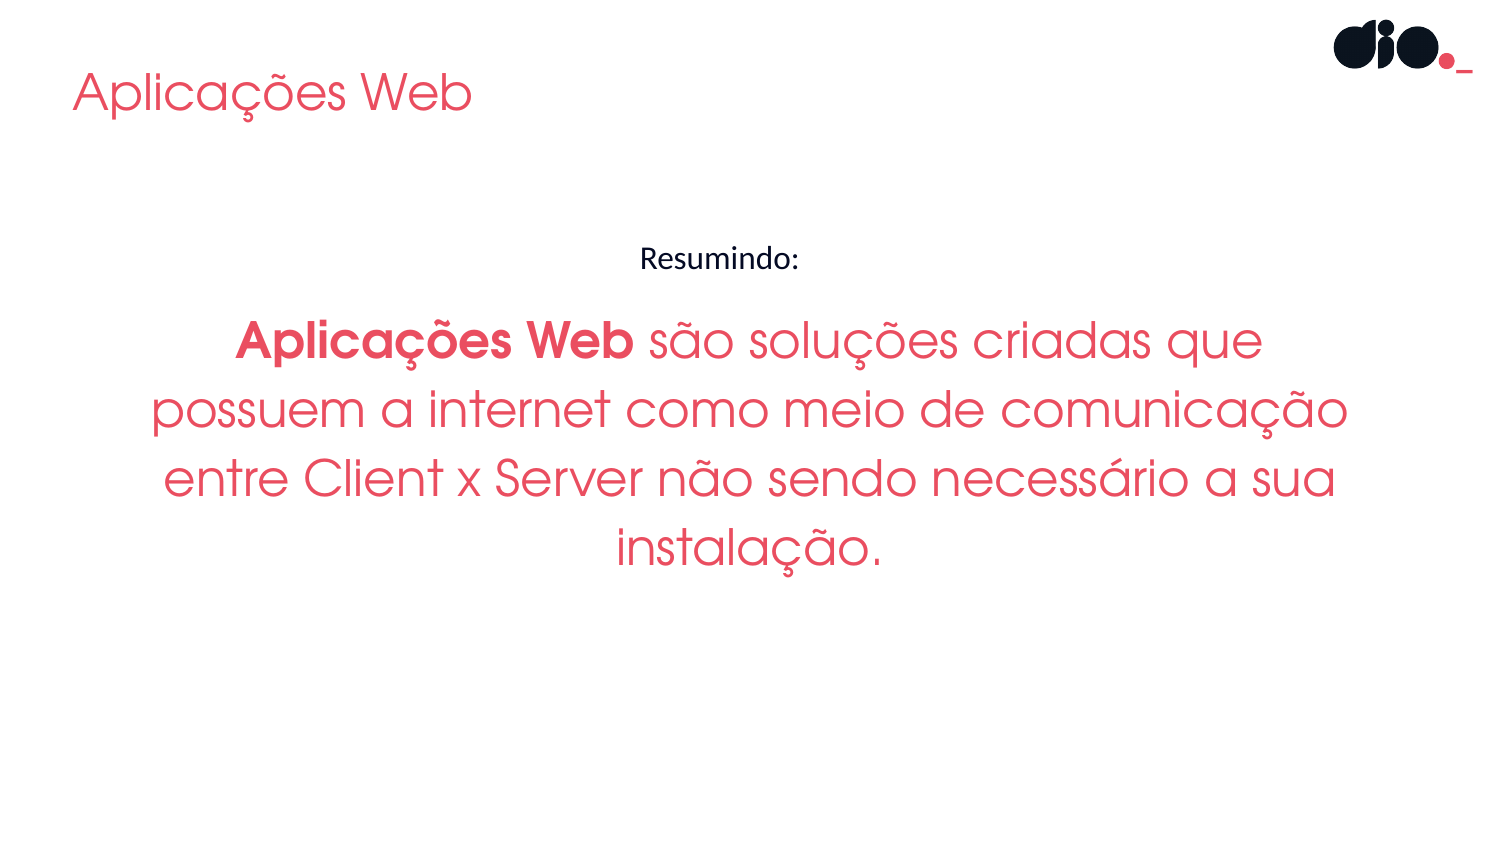

Aplicações Web
Resumindo:
Aplicações Web são soluções criadas que possuem a internet como meio de comunicação entre Client x Server não sendo necessário a sua instalação.